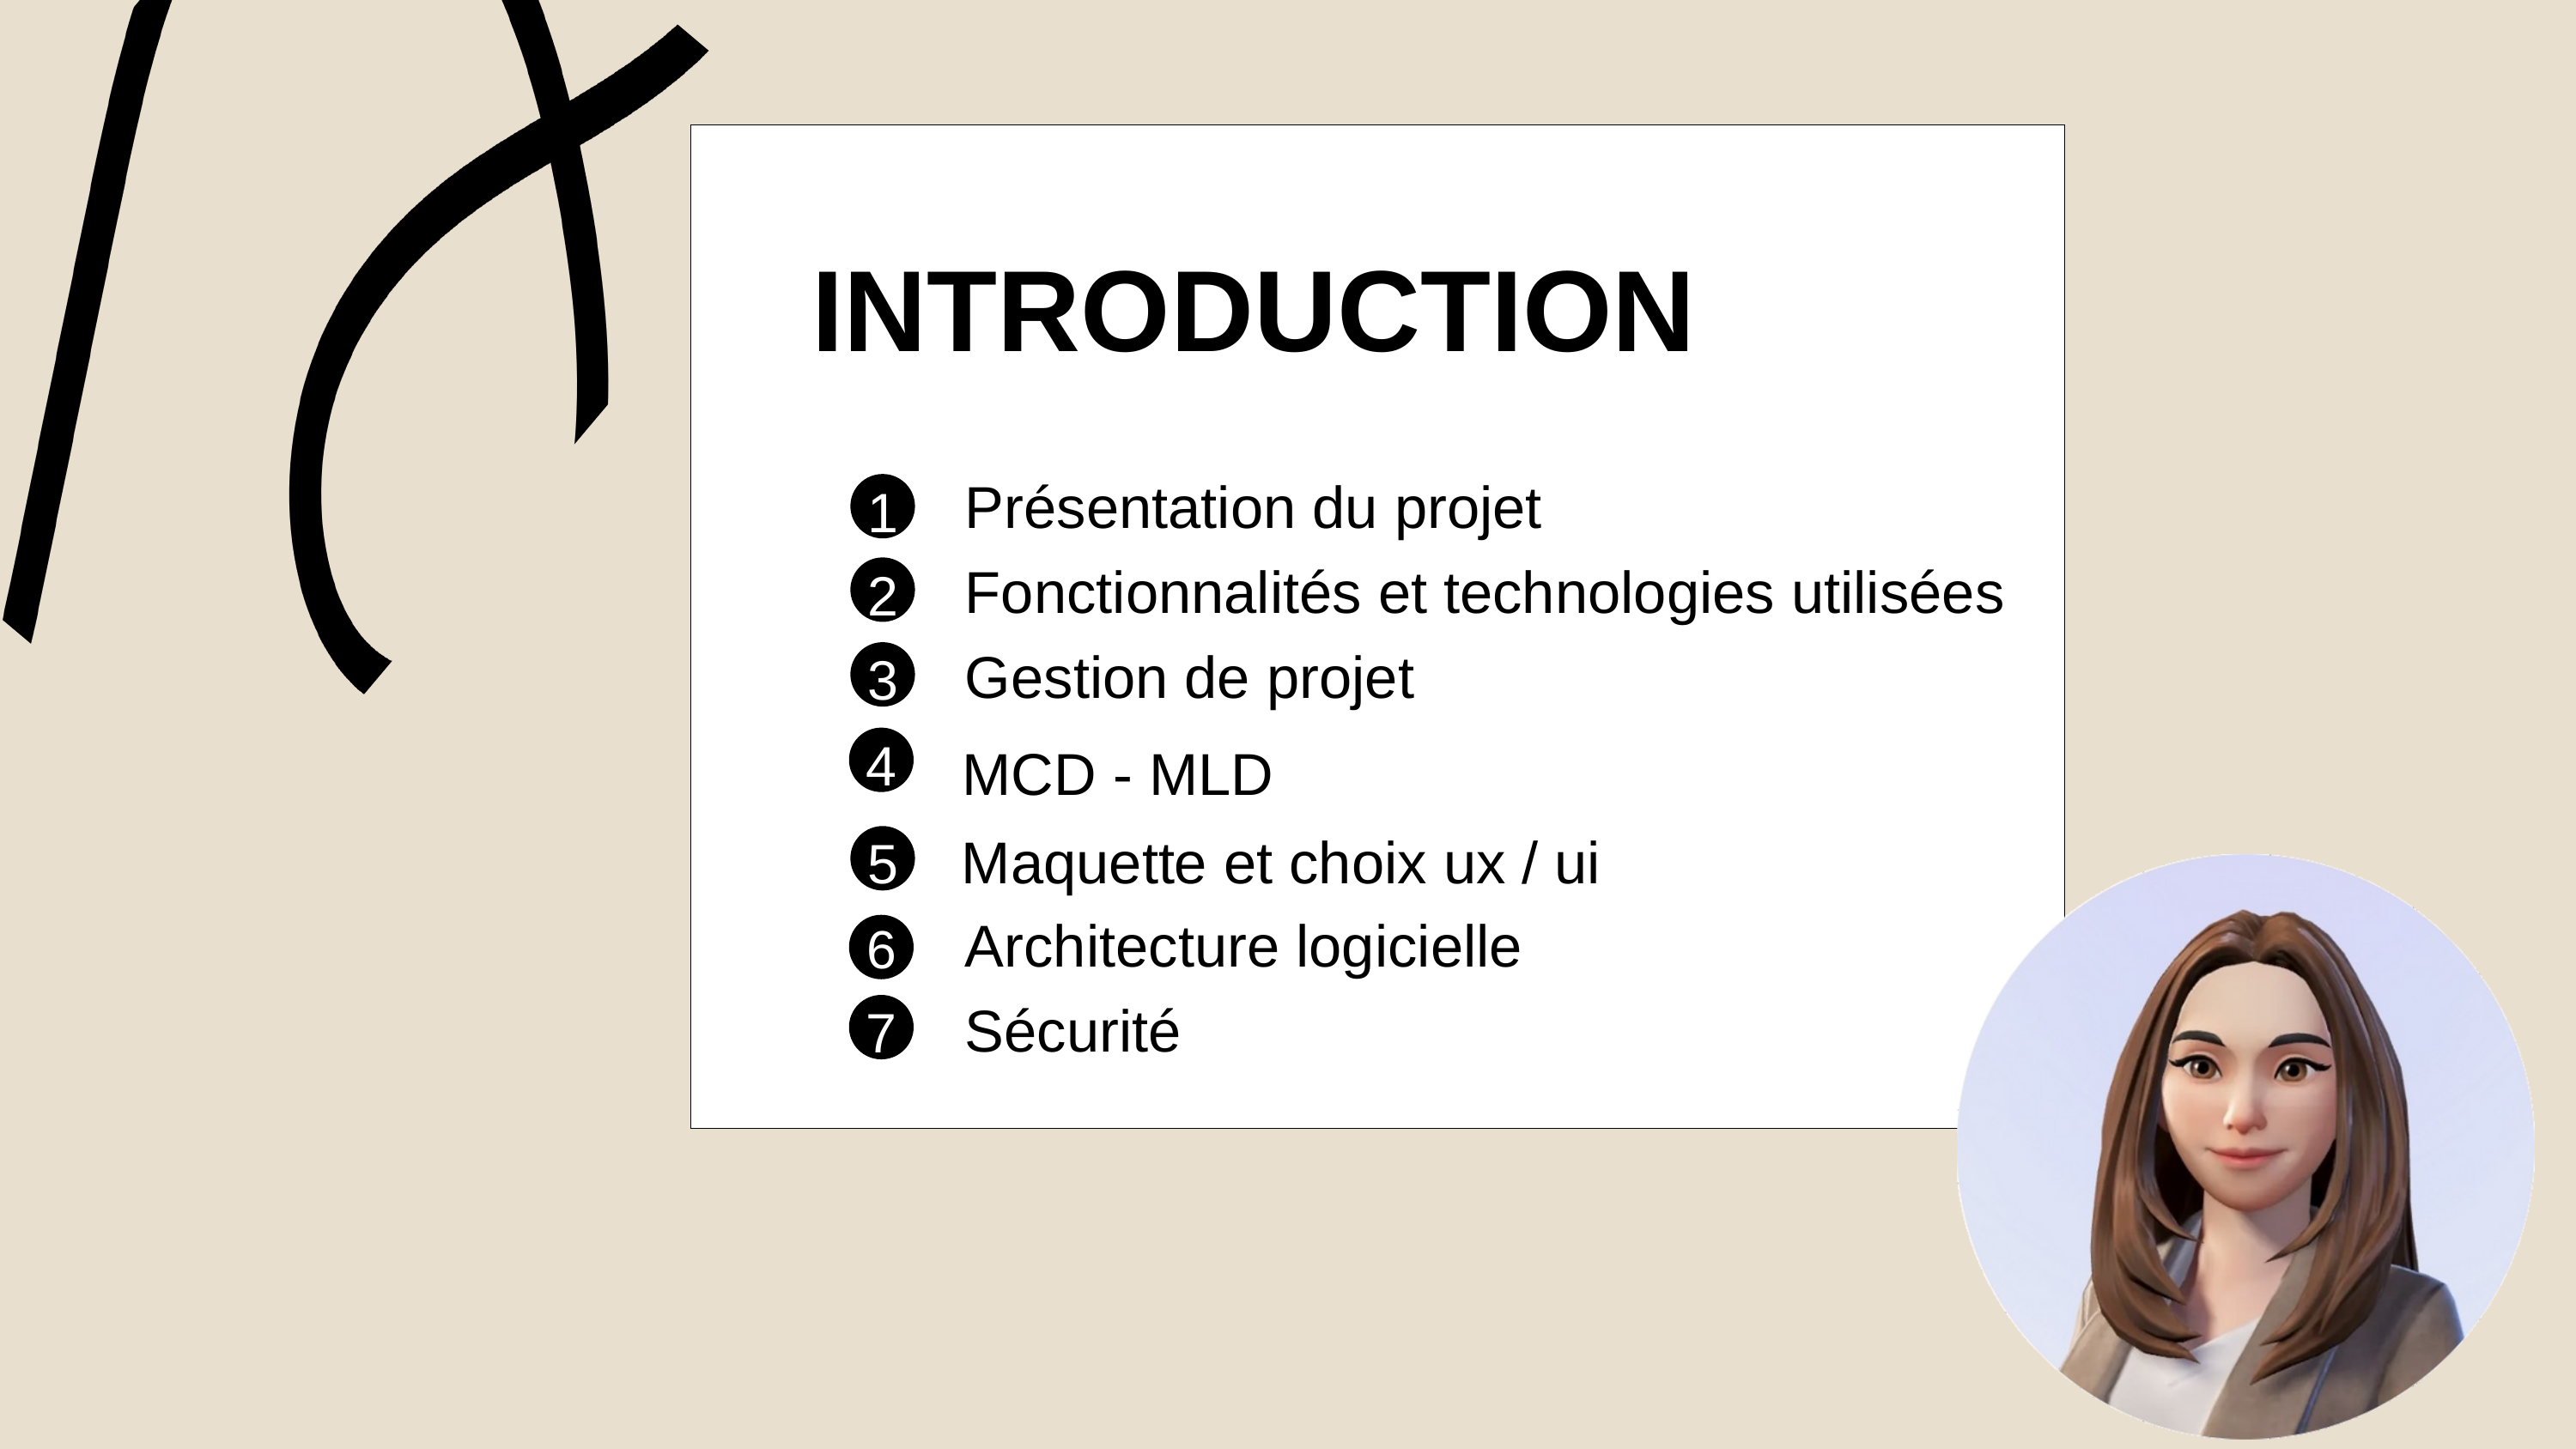

INTRODUCTION
Présentation du projet

1
Fonctionnalités et technologies utilisées

2
Gestion de projet

3
MCD - MLD

4
Maquette et choix ux / ui

5

Architecture logicielle

6
Sécurité

7